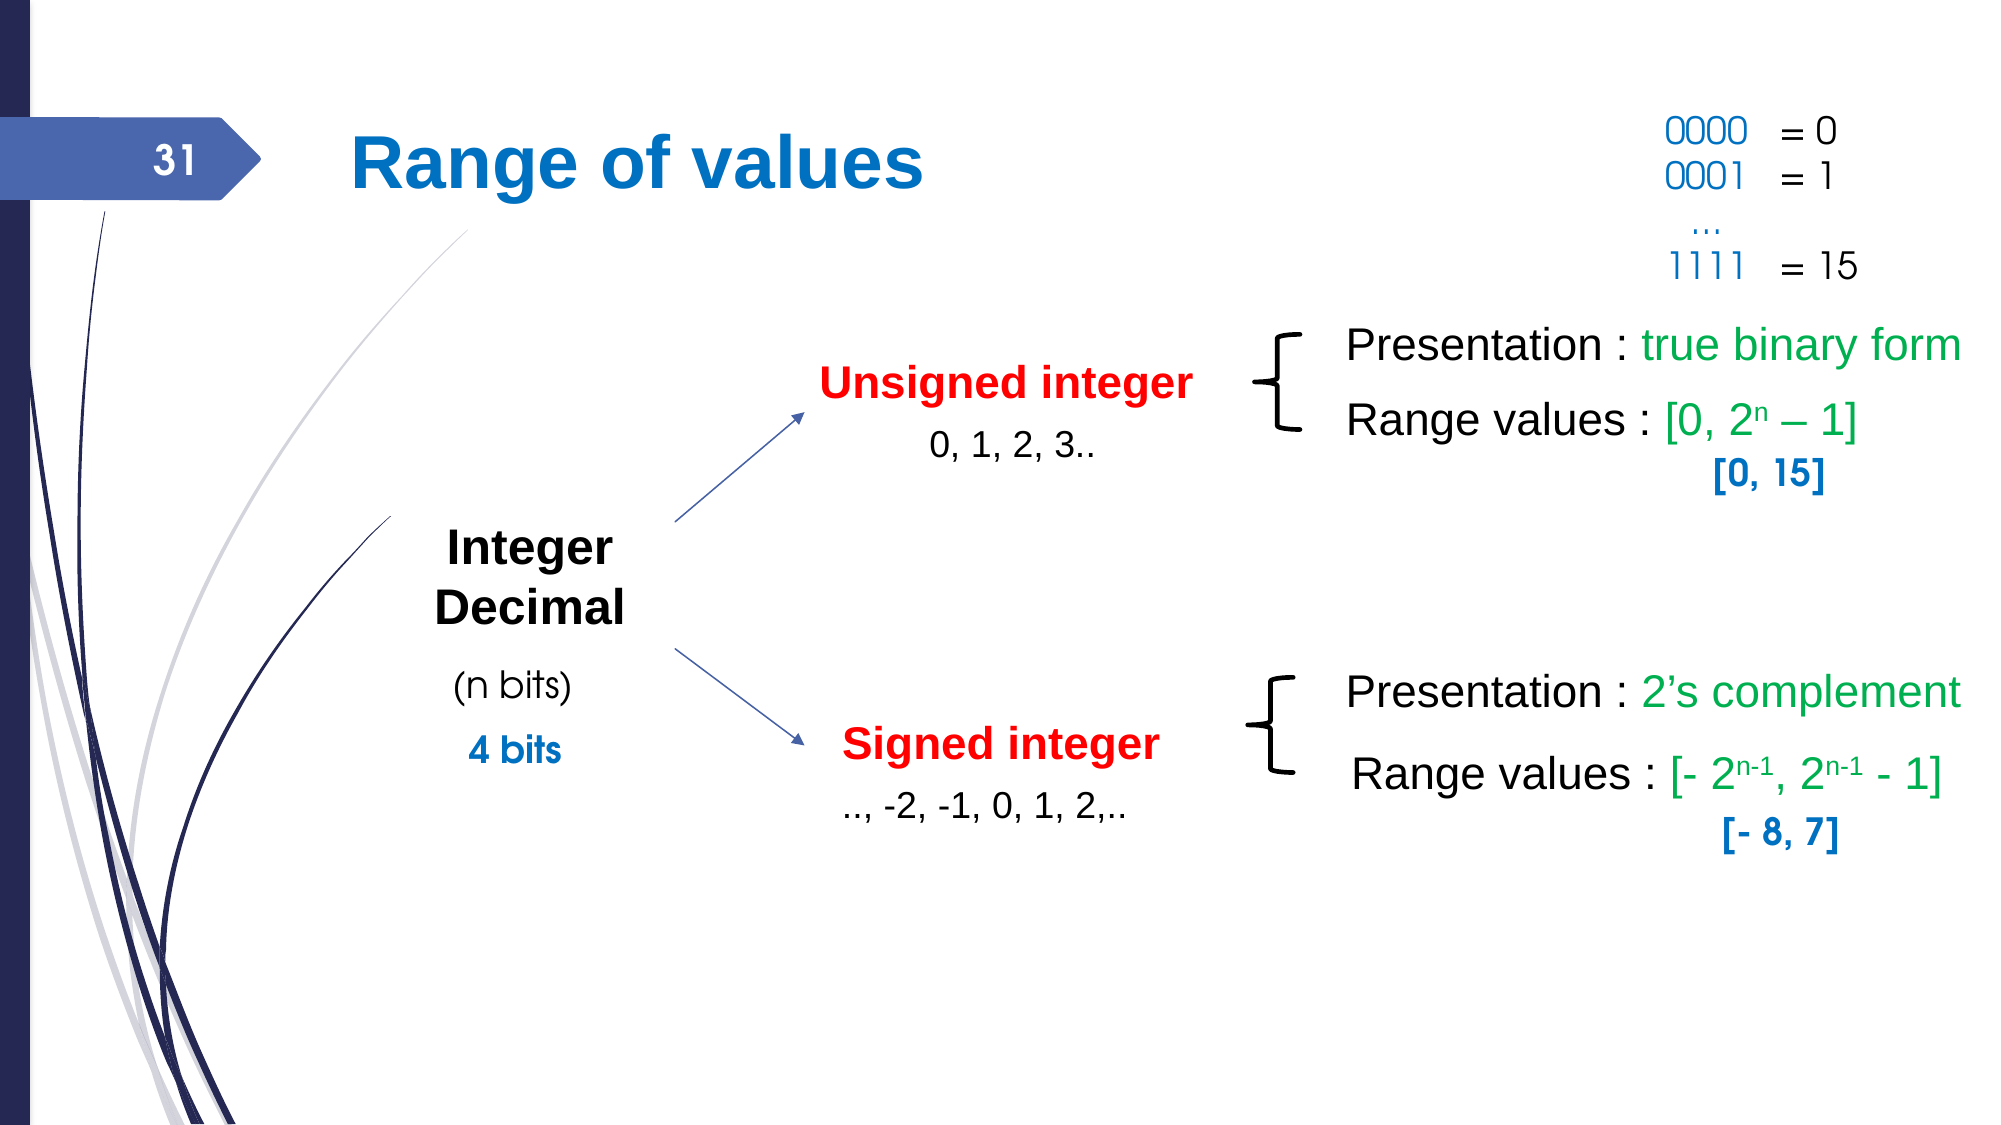

= 0
= 1

= 15
0000
0001
…
1111
Range of values
31
Presentation : true binary form
Unsigned integer
0, 1, 2, 3..

Range values : [0, 2n – 1]
[0, 15]
Integer Decimal
Presentation : 2’s complement
(n bits)

Signed integer
.., -2, -1, 0, 1, 2,..

4 bits
Range values : [- 2n-1, 2n-1 - 1]
[- 8, 7]